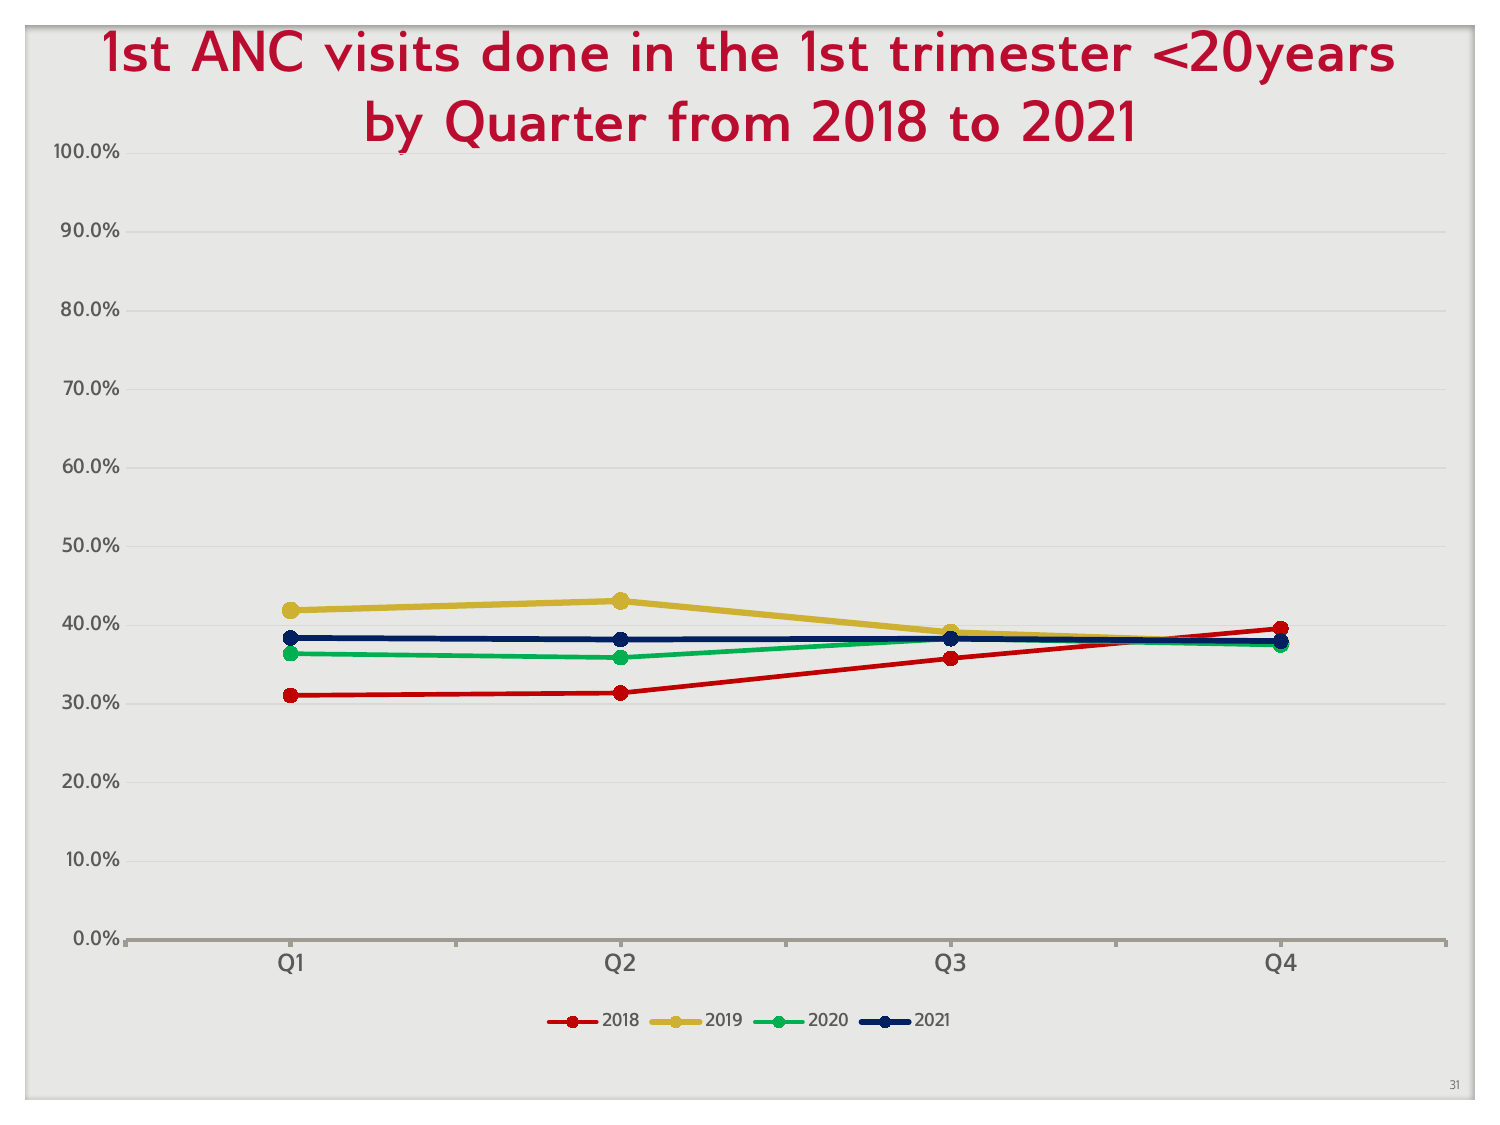

# 1st ANC visits done in the 1st trimester <20years by Quarter from 2018 to 2021

### Chart

| Category | 2018 | 2019 | 2020 | 2021 |
|---|---|---|---|---|
| Q1 | 0.311 | 0.419 | 0.364 | 0.384 |
| Q2 | 0.314 | 0.43100000000000005 | 0.359 | 0.38200000000000006 |
| Q3 | 0.358 | 0.391 | 0.383 | 0.383 |
| Q4 | 0.396 | 0.37700000000000006 | 0.375 | 0.38 |
31